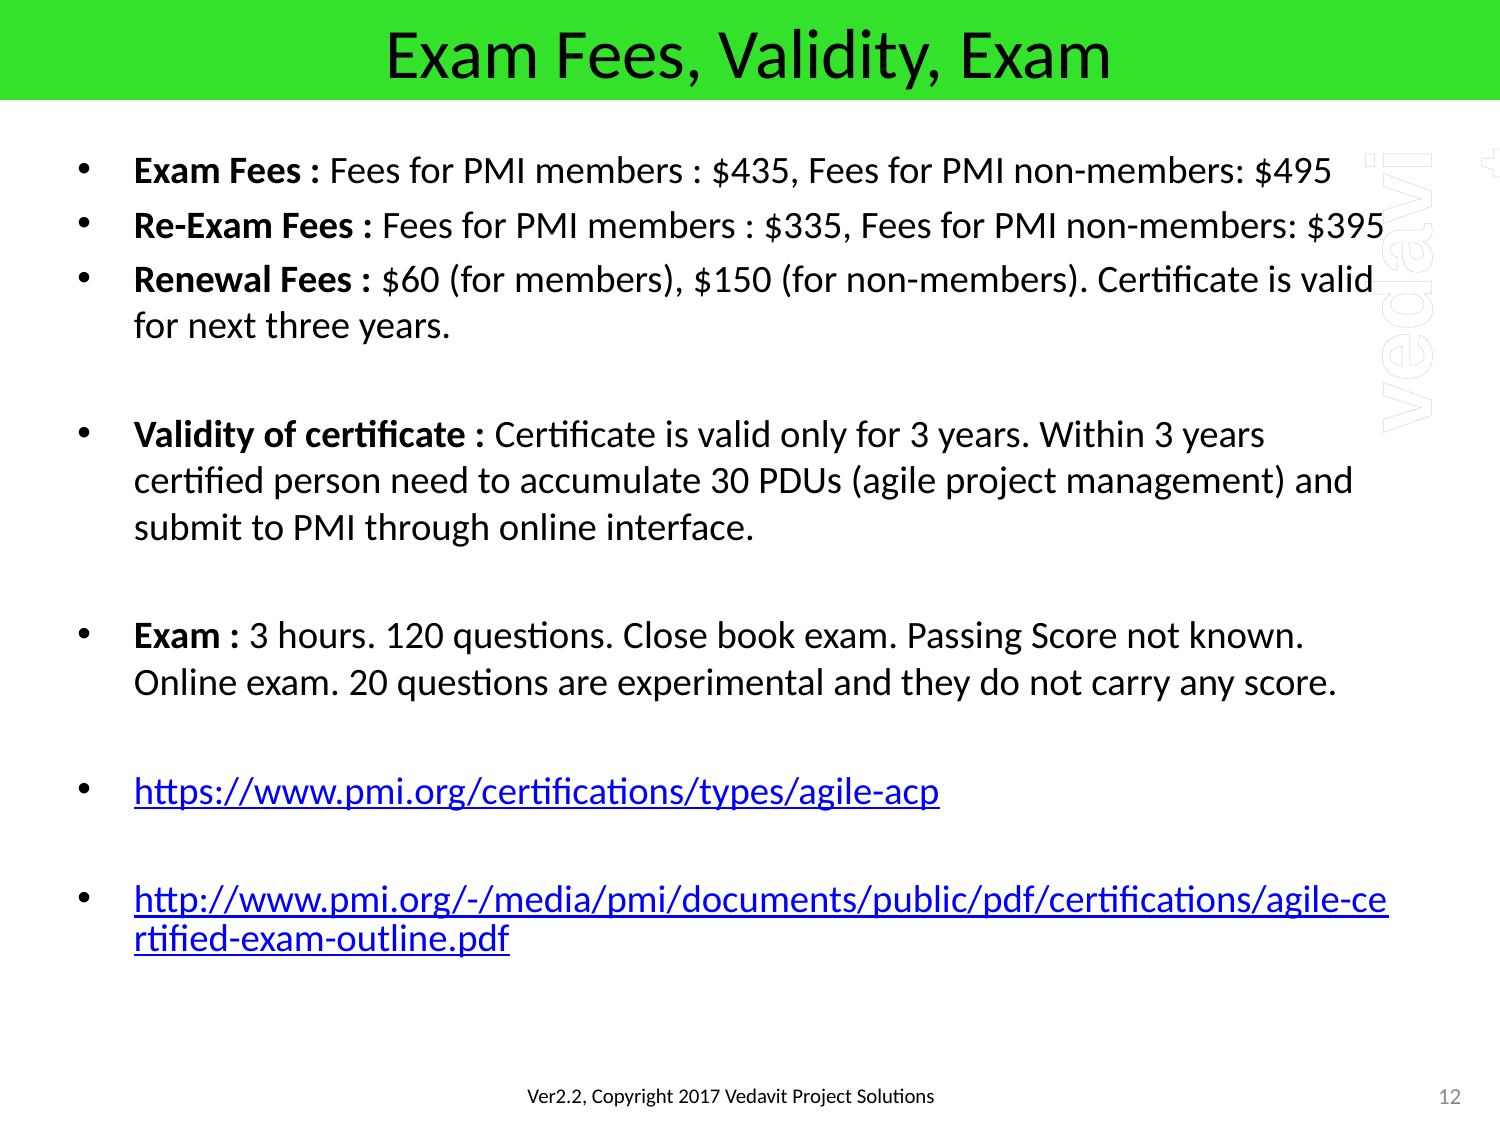

# Exam Fees, Validity, Exam

Exam Fees : Fees for PMI members : $435, Fees for PMI non-members: $495
Re-Exam Fees : Fees for PMI members : $335, Fees for PMI non-members: $395
Renewal Fees : $60 (for members), $150 (for non-members). Certificate is valid for next three years.

Validity of certificate : Certificate is valid only for 3 years. Within 3 years certified person need to accumulate 30 PDUs (agile project management) and submit to PMI through online interface.

Exam : 3 hours. 120 questions. Close book exam. Passing Score not known. Online exam. 20 questions are experimental and they do not carry any score.

https://www.pmi.org/certifications/types/agile-acp

http://www.pmi.org/-/media/pmi/documents/public/pdf/certifications/agile-certified-exam-outline.pdf

12